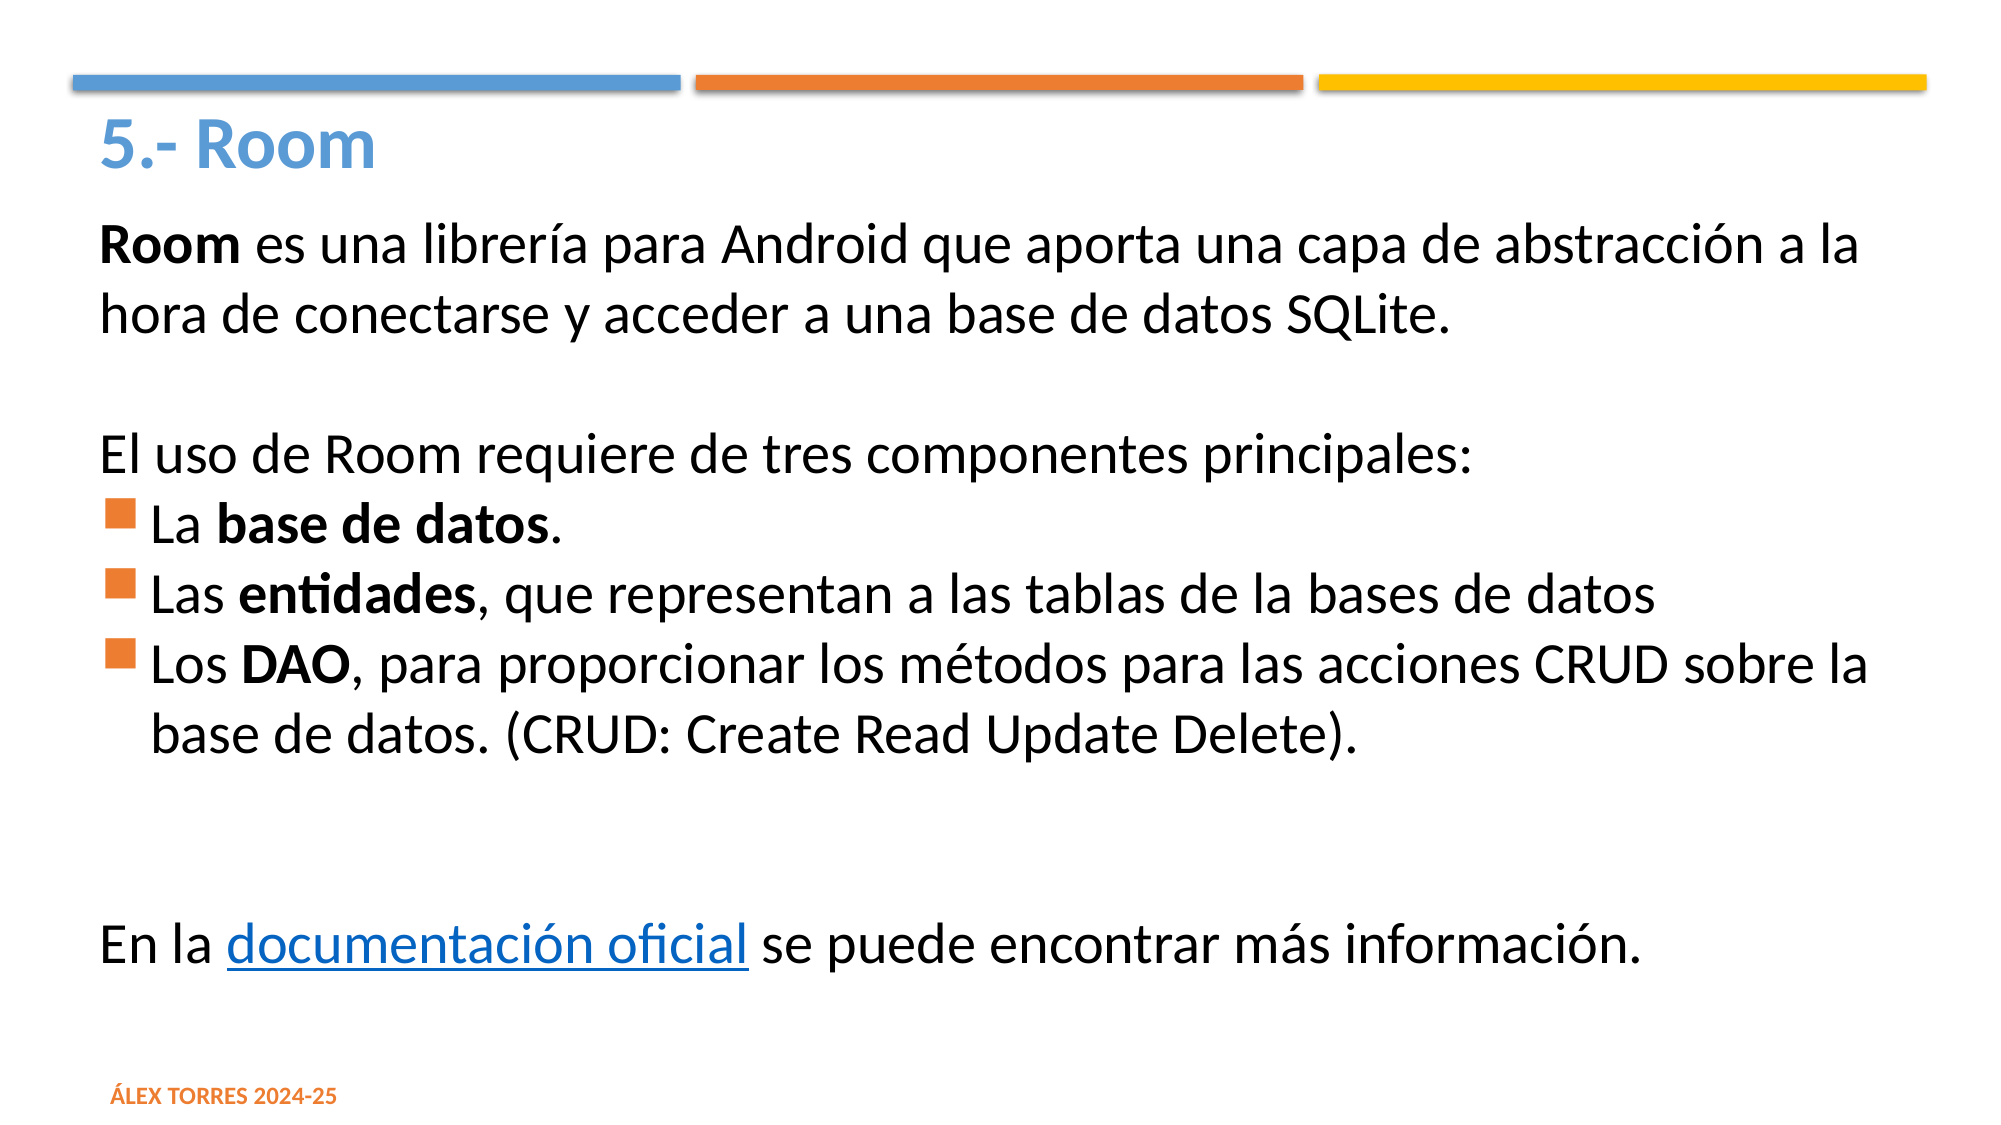

5.- Room
Room es una librería para Android que aporta una capa de abstracción a la hora de conectarse y acceder a una base de datos SQLite.

El uso de Room requiere de tres componentes principales:
La base de datos.
Las entidades, que representan a las tablas de la bases de datos
Los DAO, para proporcionar los métodos para las acciones CRUD sobre la base de datos. (CRUD: Create Read Update Delete).

En la documentación oficial se puede encontrar más información.